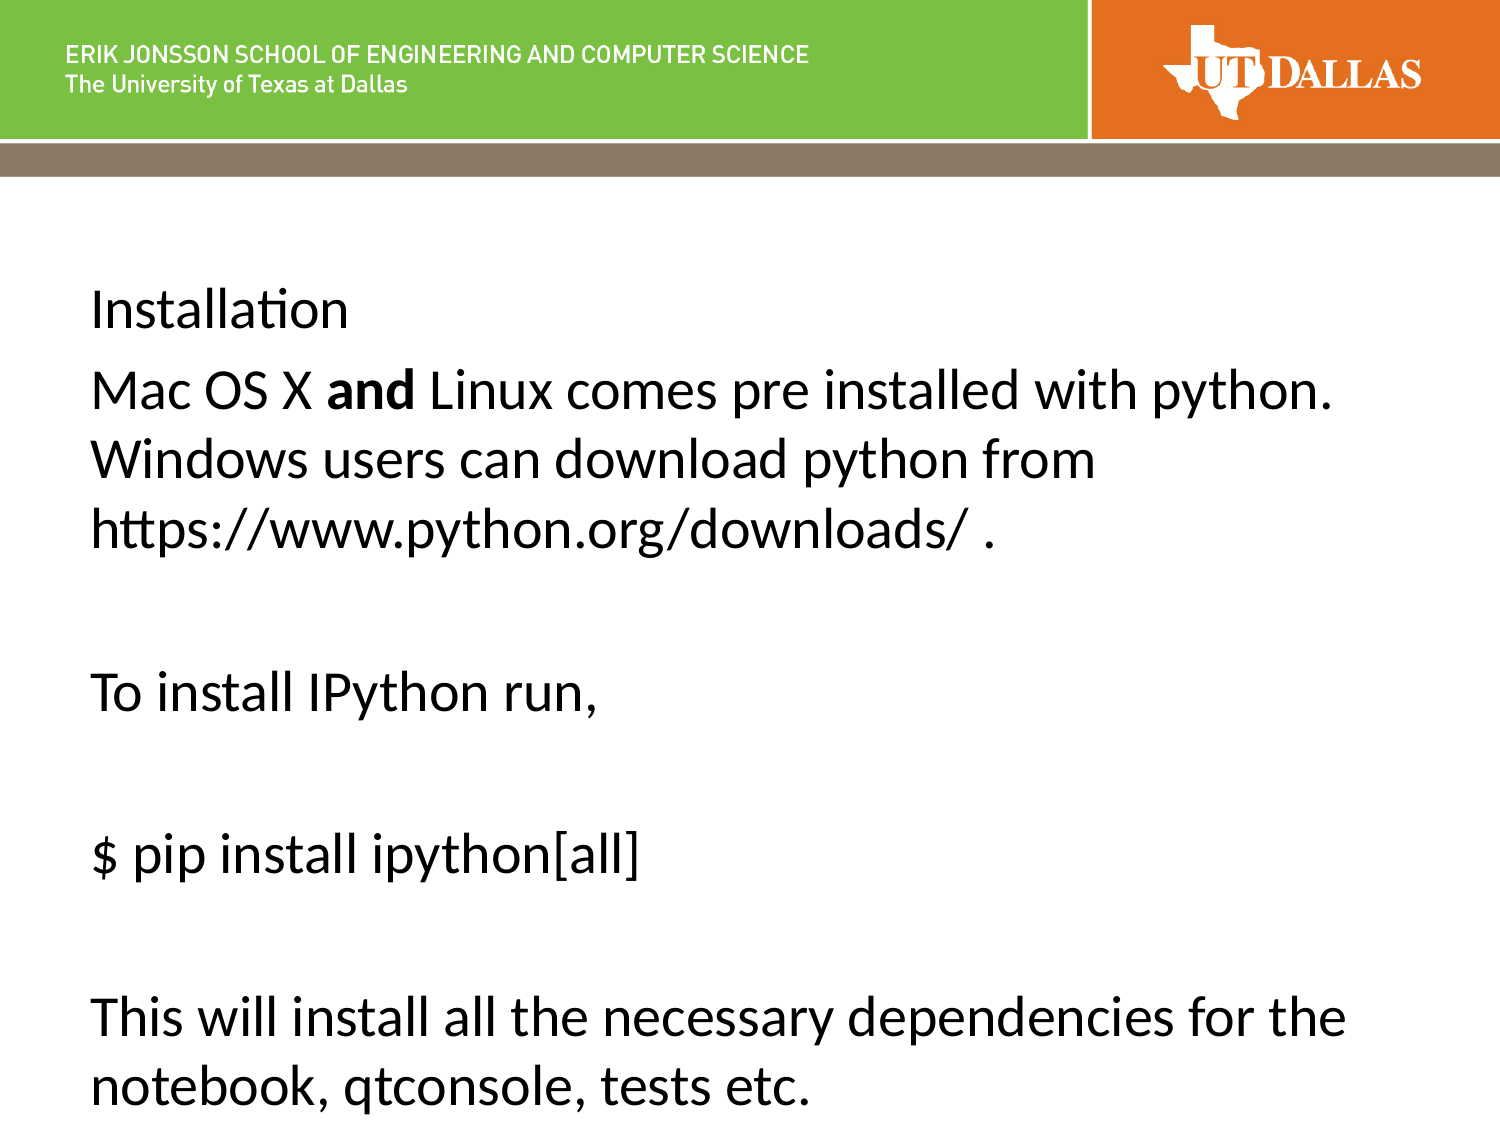

Installation
Mac OS X and Linux comes pre installed with python. Windows users can download python from https://www.python.org/downloads/ .

To install IPython run,

$ pip install ipython[all]

This will install all the necessary dependencies for the notebook, qtconsole, tests etc.